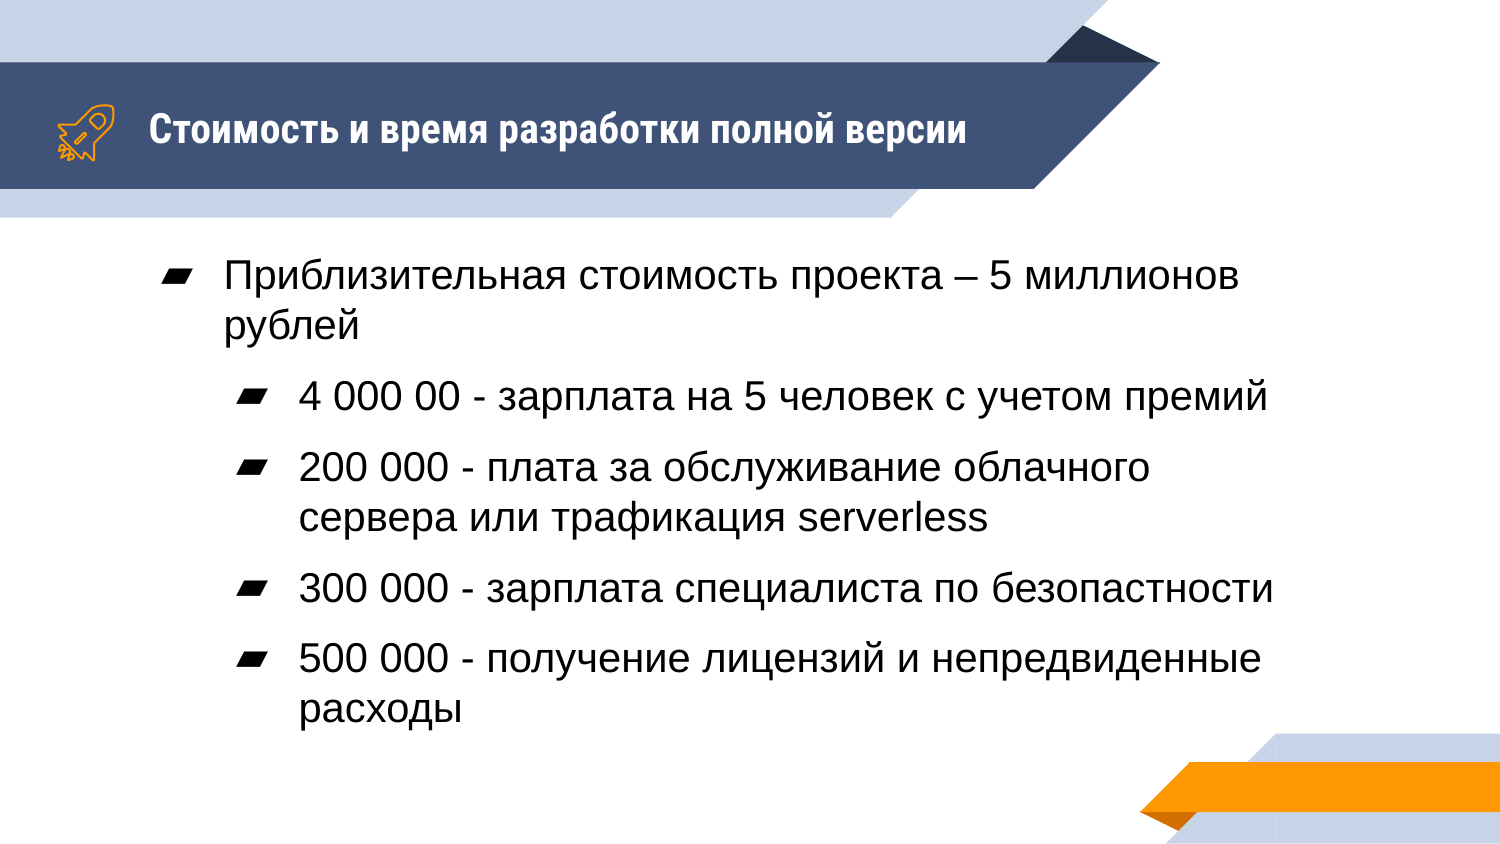

# Стоимость и время разработки полной версии

Приблизительная стоимость проекта – 5 миллионов рублей
4 000 00 - зарплата на 5 человек с учетом премий
200 000 - плата за обслуживание облачного сервера или трафикация serverless
300 000 - зарплата специалиста по безопастности
500 000 - получение лицензий и непредвиденные расходы

13